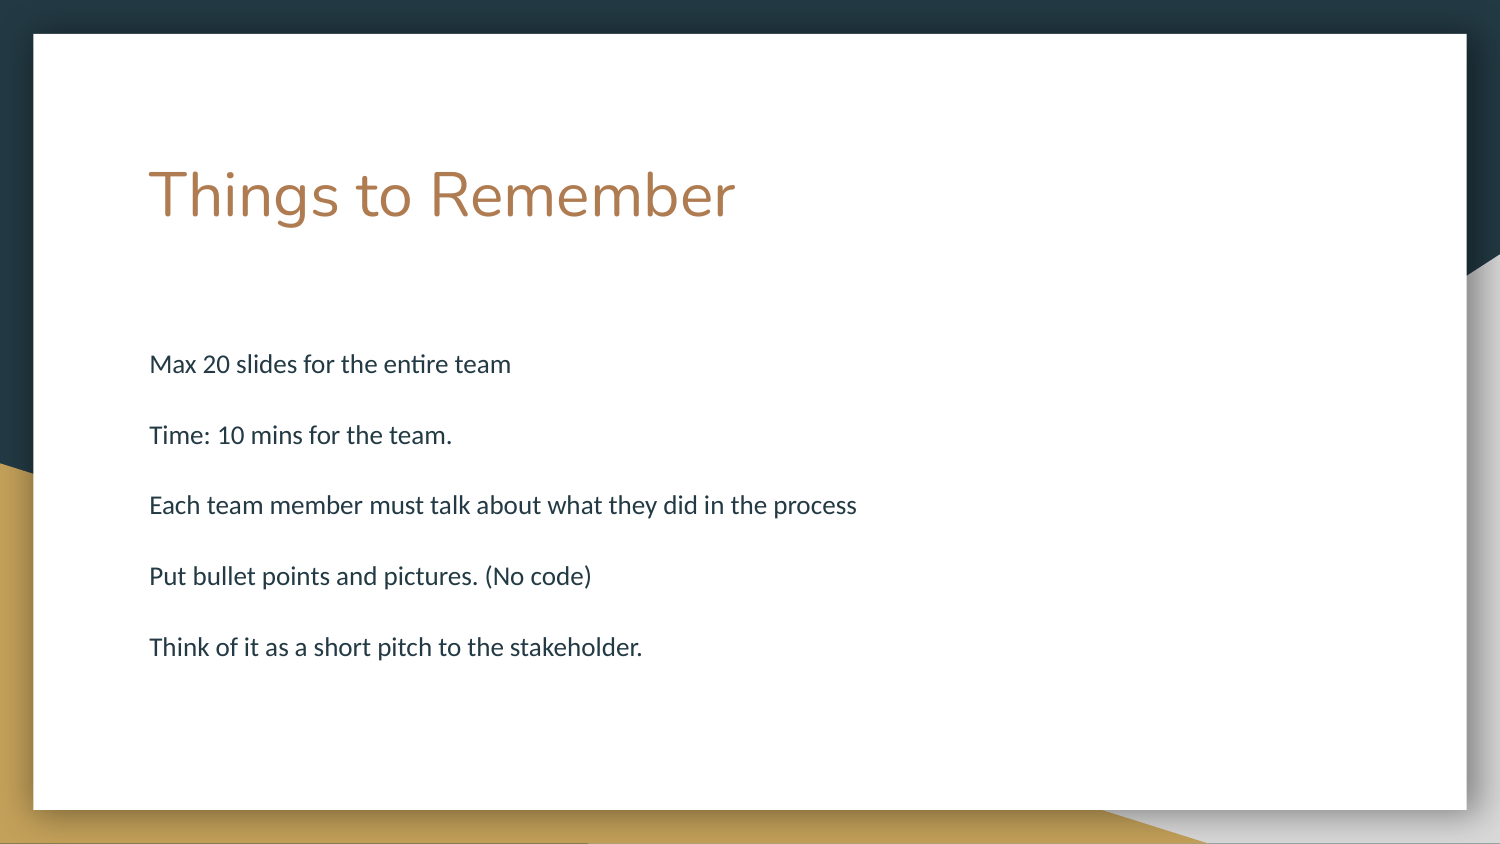

# Things to Remember
Max 20 slides for the entire team
Time: 10 mins for the team.
Each team member must talk about what they did in the process
Put bullet points and pictures. (No code)
Think of it as a short pitch to the stakeholder.